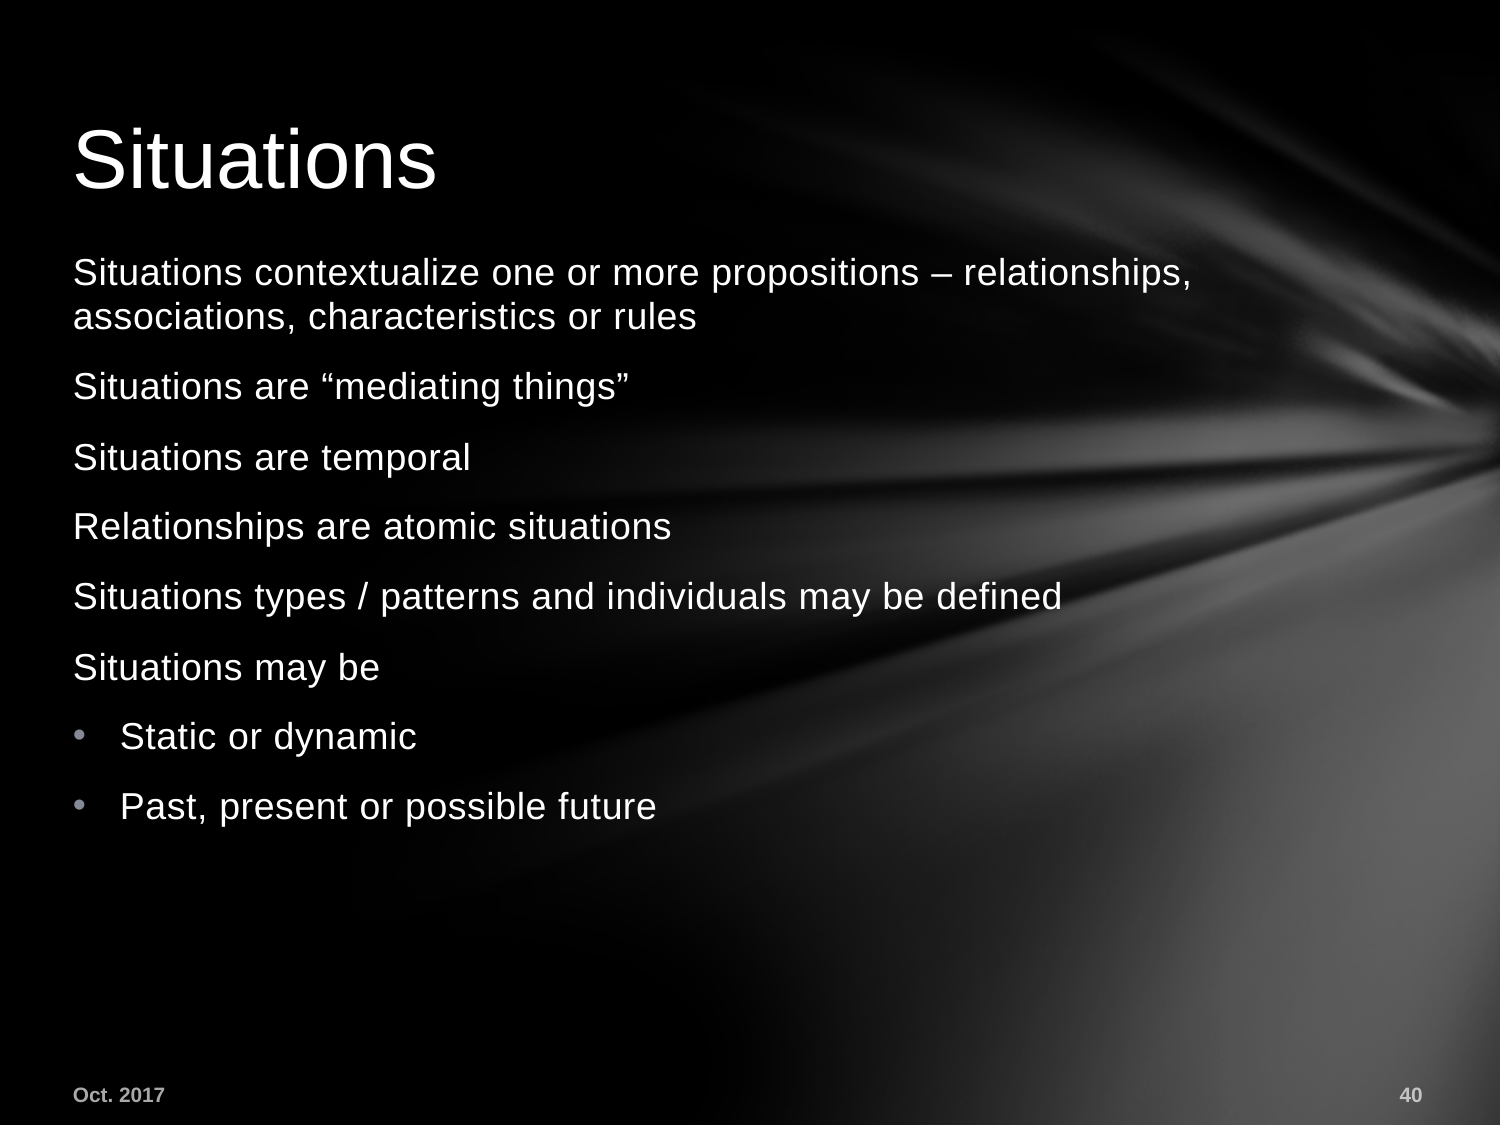

# Situations
Situations contextualize one or more propositions – relationships, associations, characteristics or rules
Situations are “mediating things”
Situations are temporal
Relationships are atomic situations
Situations types / patterns and individuals may be defined
Situations may be
Static or dynamic
Past, present or possible future

Oct. 2017

40